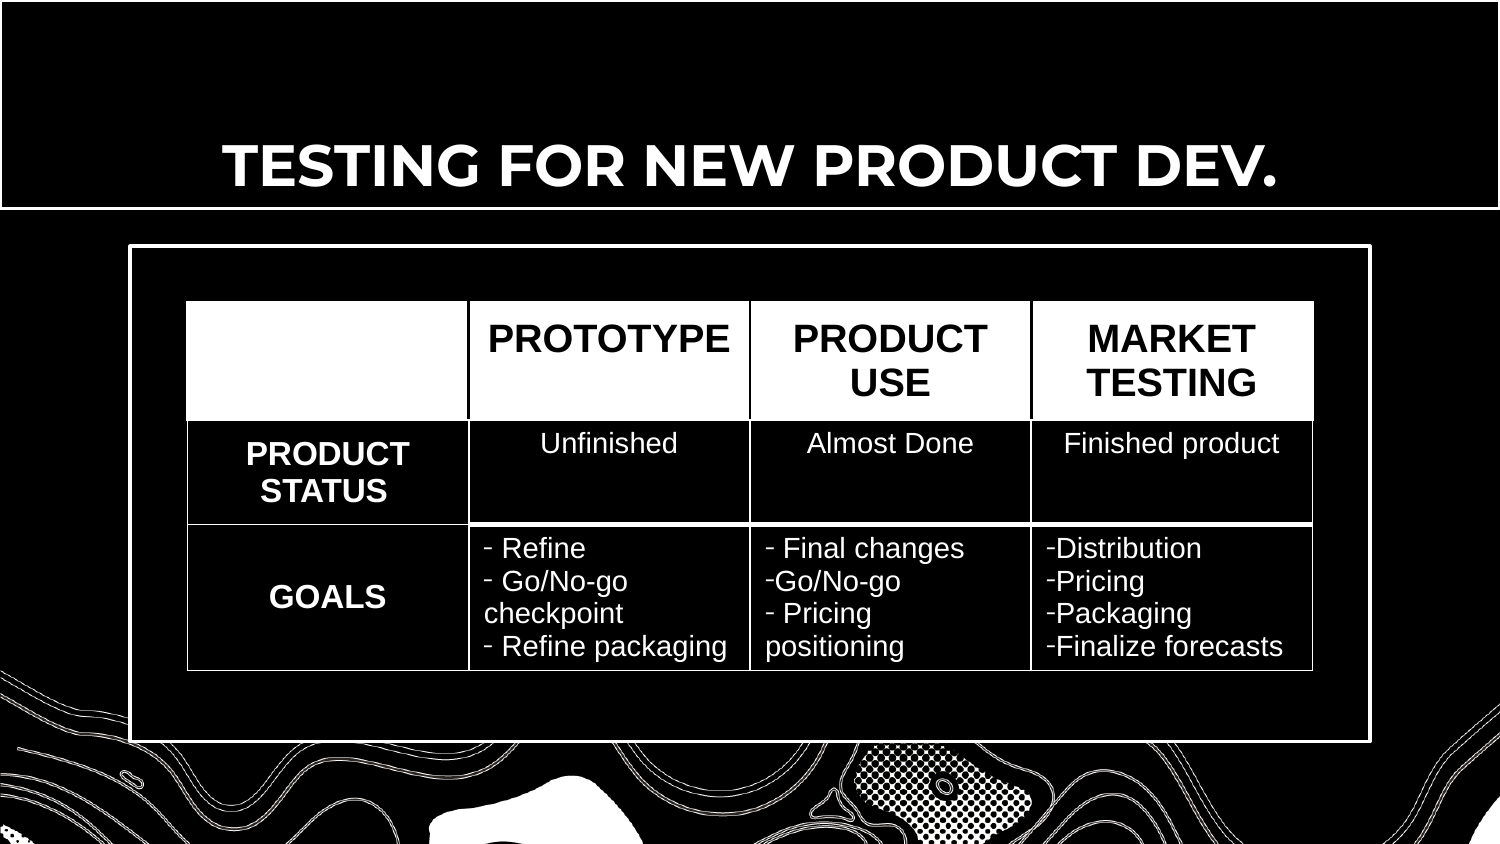

# TESTING FOR NEW PRODUCT DEV.

|  | PROTOTYPE | PRODUCT USE | MARKET TESTING |
| --- | --- | --- | --- |
| PRODUCT STATUS | Unfinished | Almost Done | Finished product |
| GOALS | Refine Go/No-go checkpoint Refine packaging | Final changes Go/No-go Pricing positioning | Distribution Pricing Packaging Finalize forecasts |